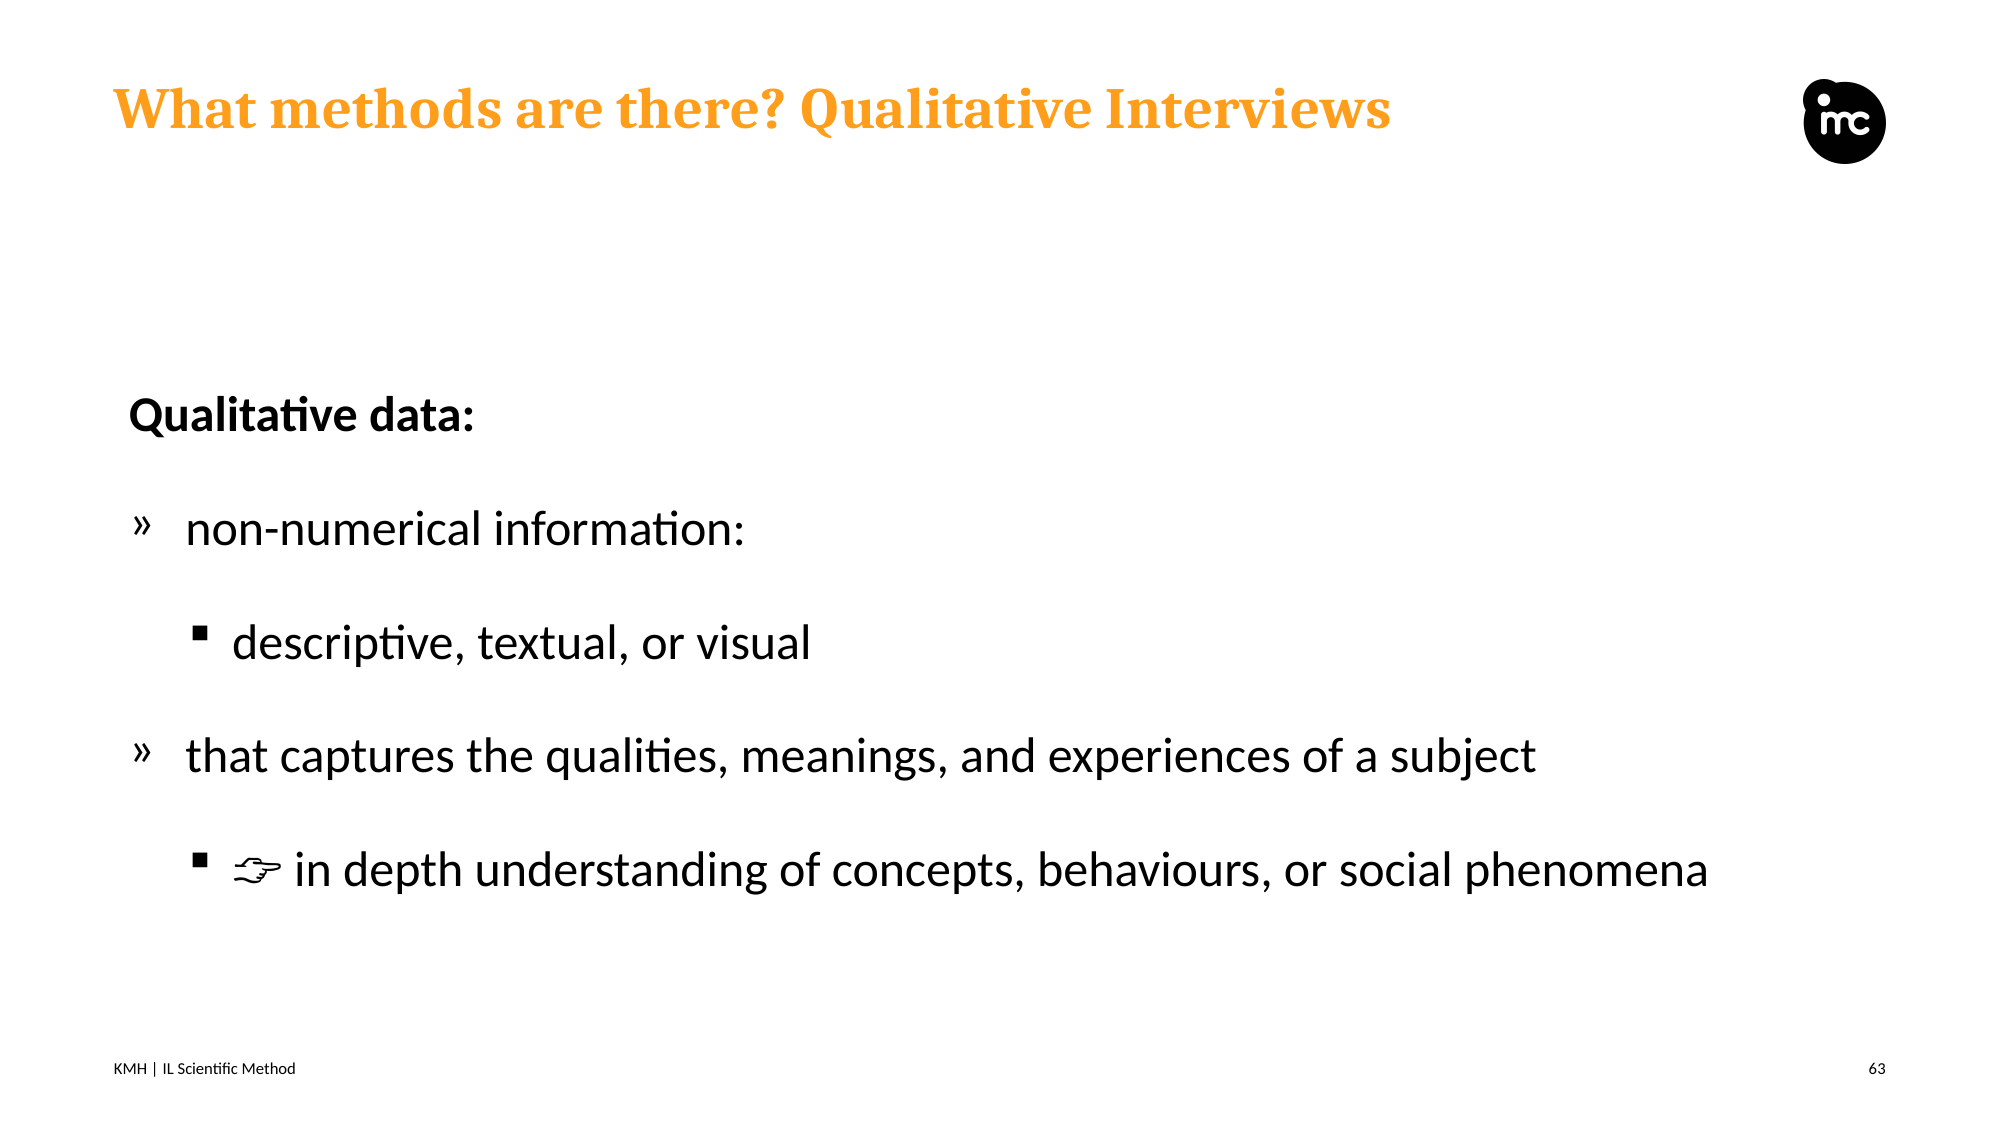

# What methods are there? Qualitative Interviews
Qualitative data:
non-numerical information:
descriptive, textual, or visual
that captures the qualities, meanings, and experiences of a subject
👉 in depth understanding of concepts, behaviours, or social phenomena
KMH | IL Scientific Method

63